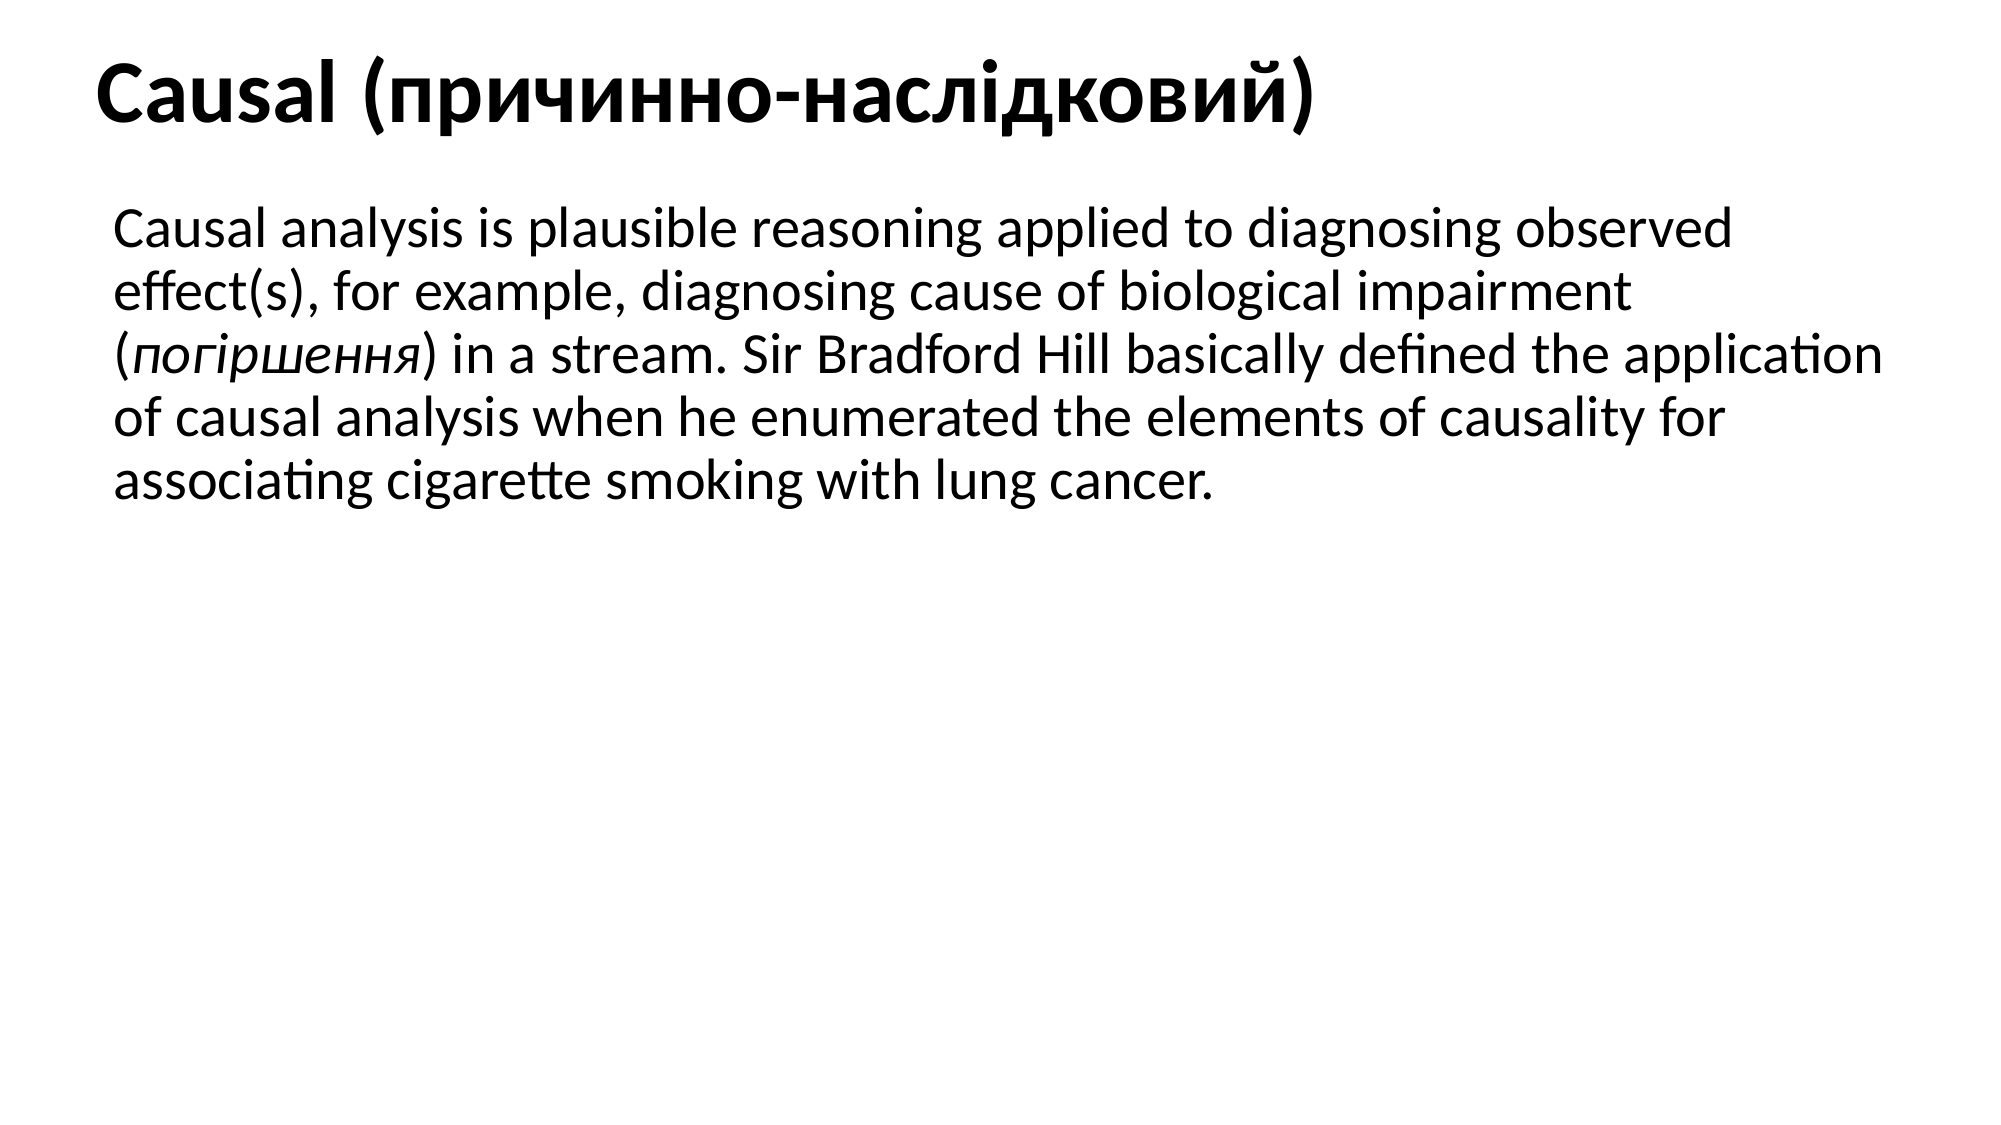

Causal (причинно-наслідковий)
Causal analysis is plausible reasoning applied to diagnosing observed effect(s), for example, diagnosing cause of biological impairment (погіршення) in a stream. Sir Bradford Hill basically defined the application of causal analysis when he enumerated the elements of causality for associating cigarette smoking with lung cancer.